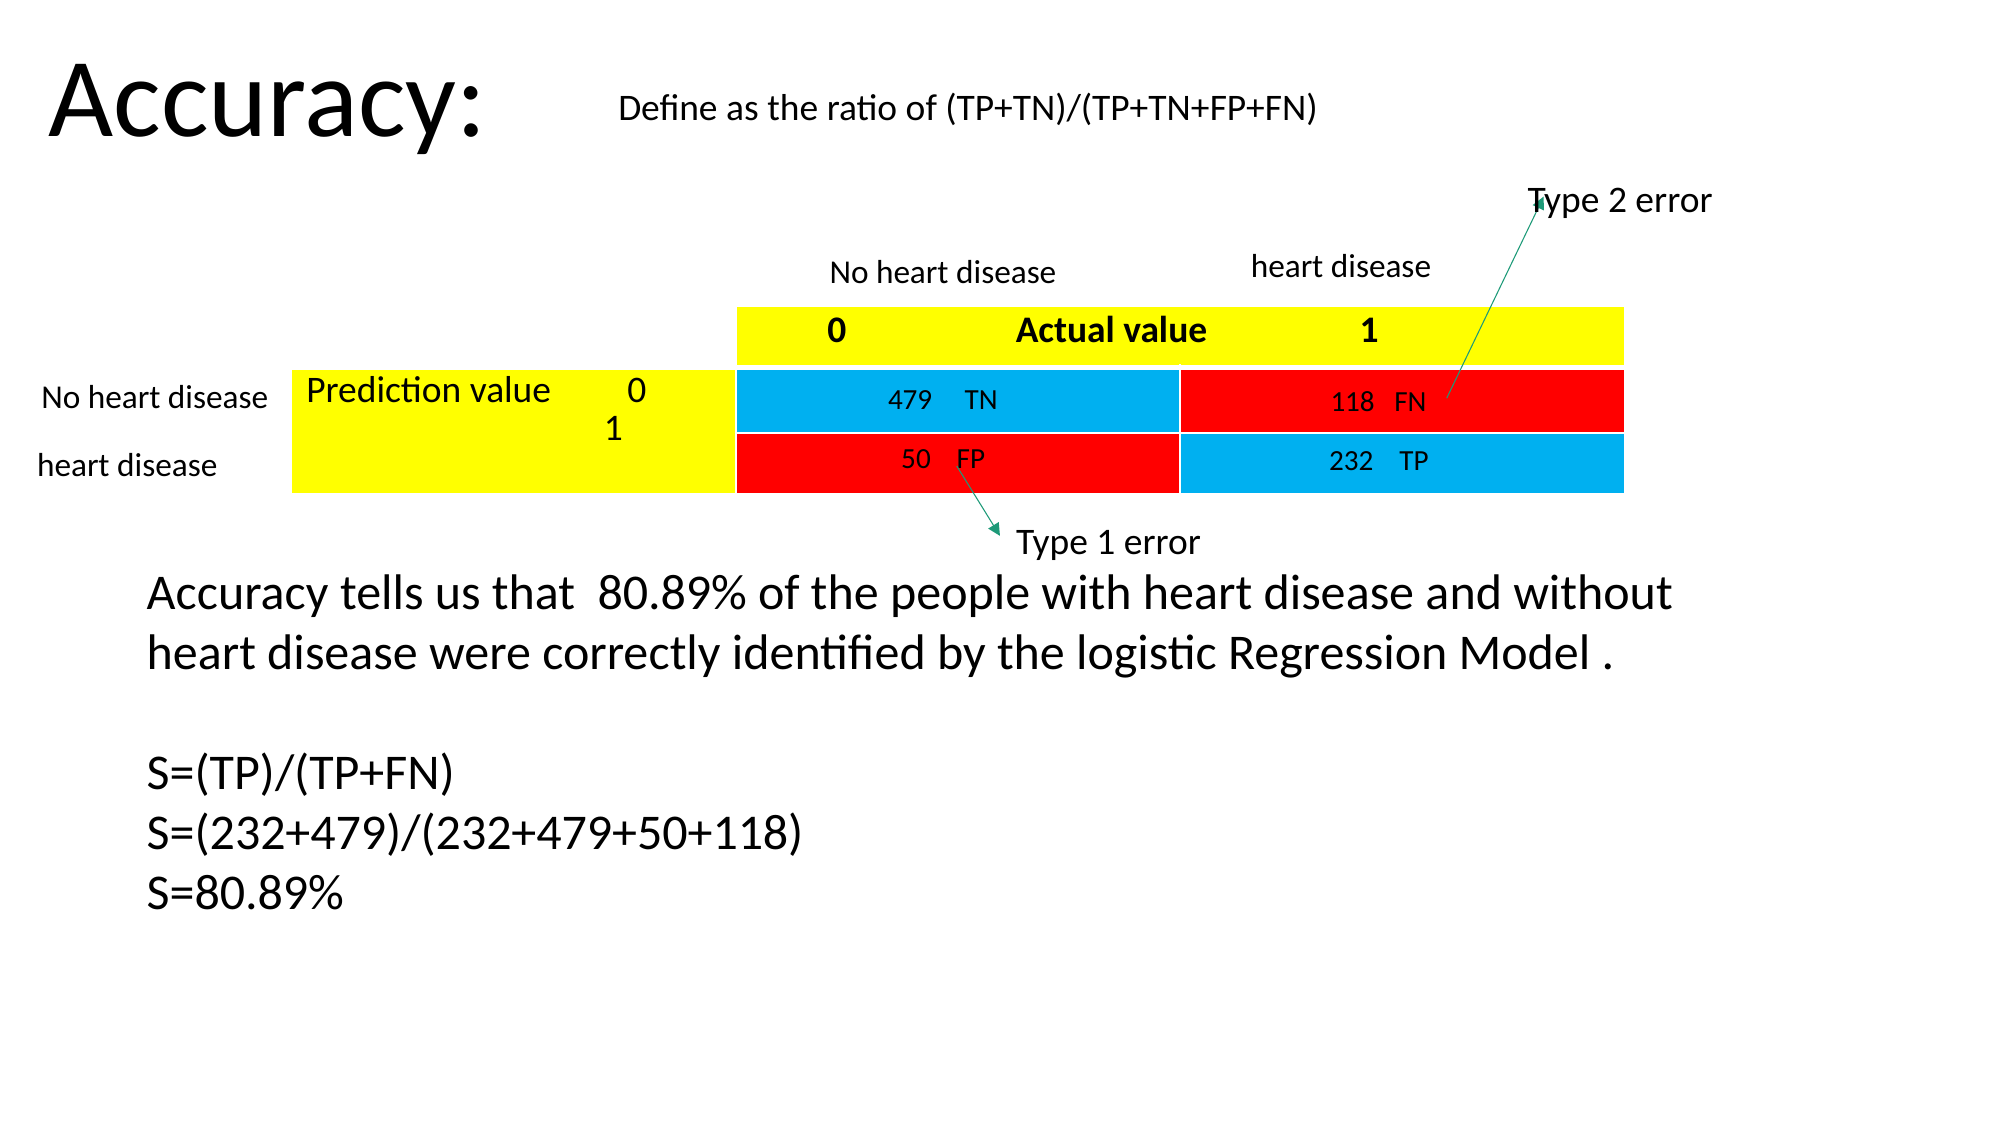

Accuracy:
Define as the ratio of (TP+TN)/(TP+TN+FP+FN)
Type 2 error
 heart disease
No heart disease
|  | 0 Actual value 1 |  |
| --- | --- | --- |
| Prediction value 0 1 | 45 |  |
|  |  |  |
No heart disease
479     TN
118   FN
50    FP
232    TP
 heart disease
Type 1 error
Accuracy tells us that  80.89% of the people with heart disease and without heart disease were correctly identified by the logistic Regression Model .

S=(TP)/(TP+FN)
S=(232+479)/(232+479+50+118)
S=80.89%